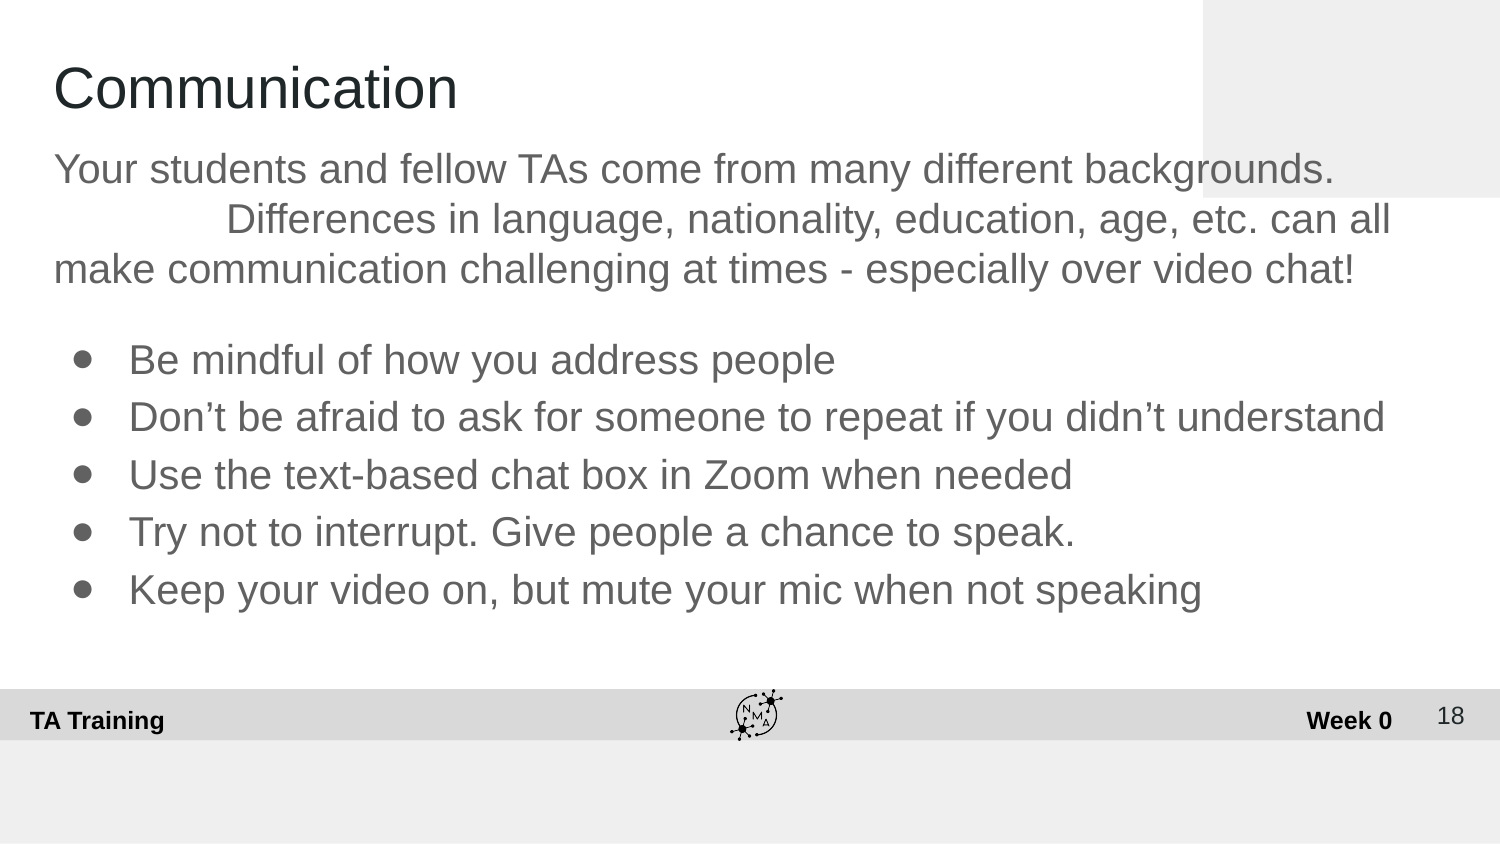

# Communication
Your students and fellow TAs come from many different backgrounds.                       Differences in language, nationality, education, age, etc. can all make communication challenging at times - especially over video chat!
Be mindful of how you address people
Don’t be afraid to ask for someone to repeat if you didn’t understand
Use the text-based chat box in Zoom when needed
Try not to interrupt. Give people a chance to speak.
Keep your video on, but mute your mic when not speaking
18